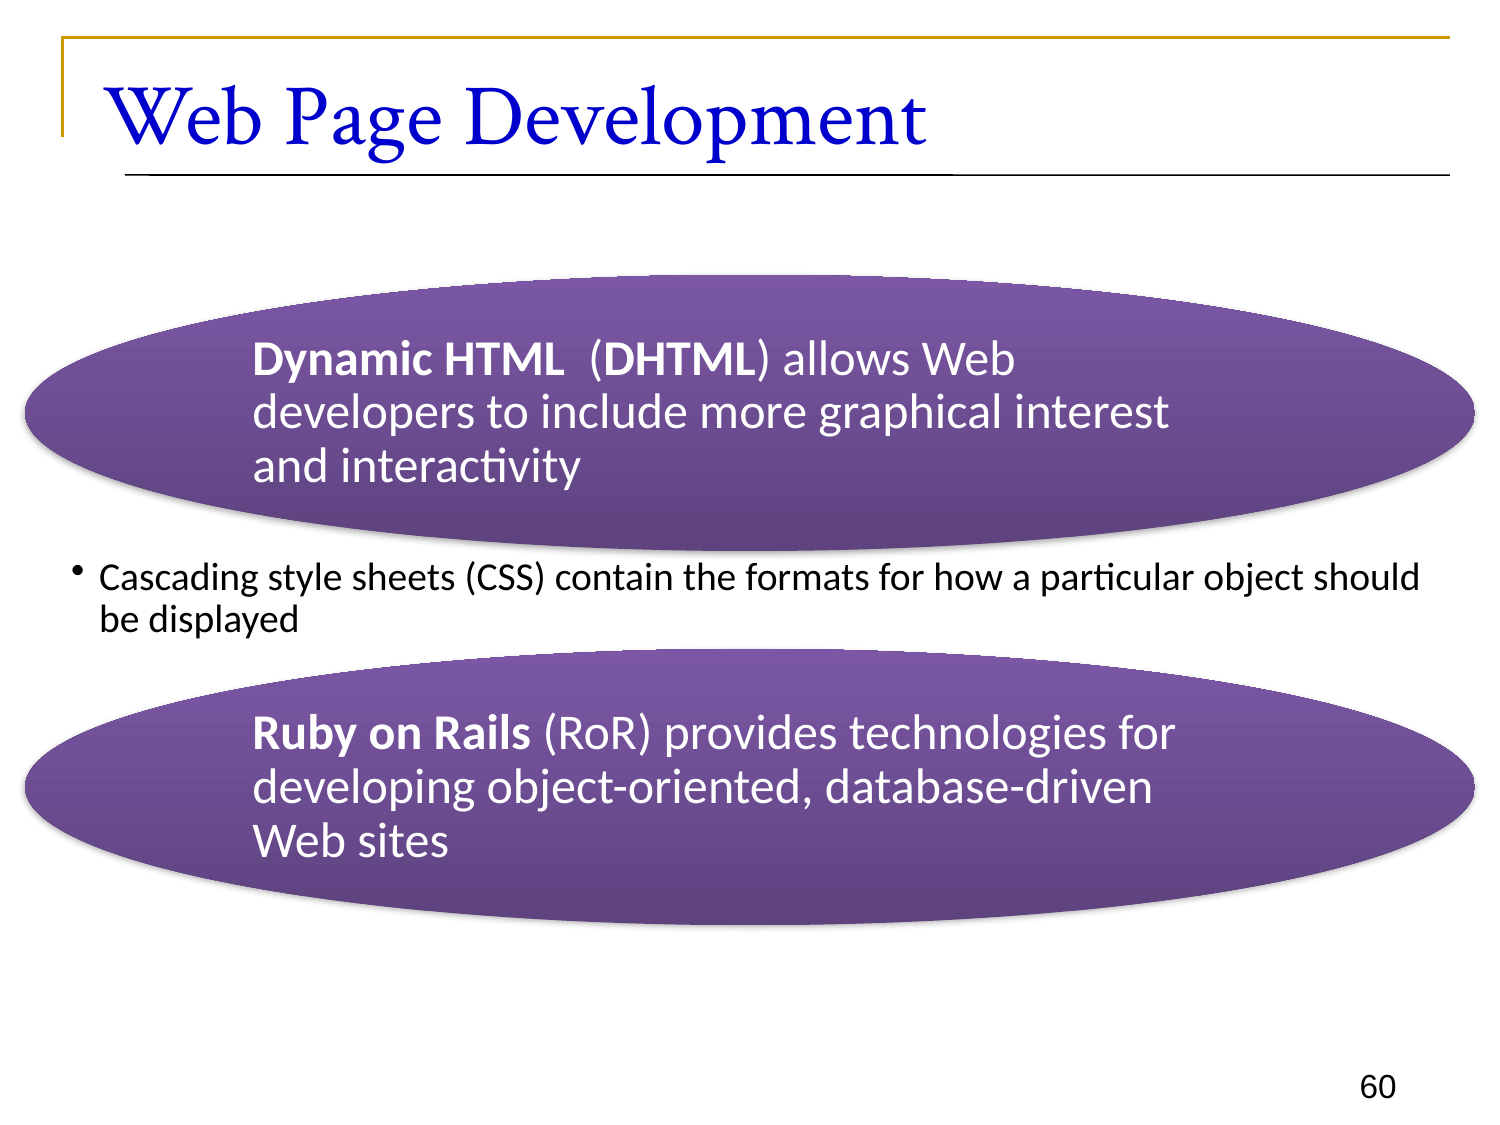

# Web Page Development

Dynamic HTML  (DHTML) allows Web developers to include more graphical interest and interactivity
Cascading style sheets (CSS) contain the formats for how a particular object should be displayed
Ruby on Rails (RoR) provides technologies for developing object-oriented, database-driven Web sites